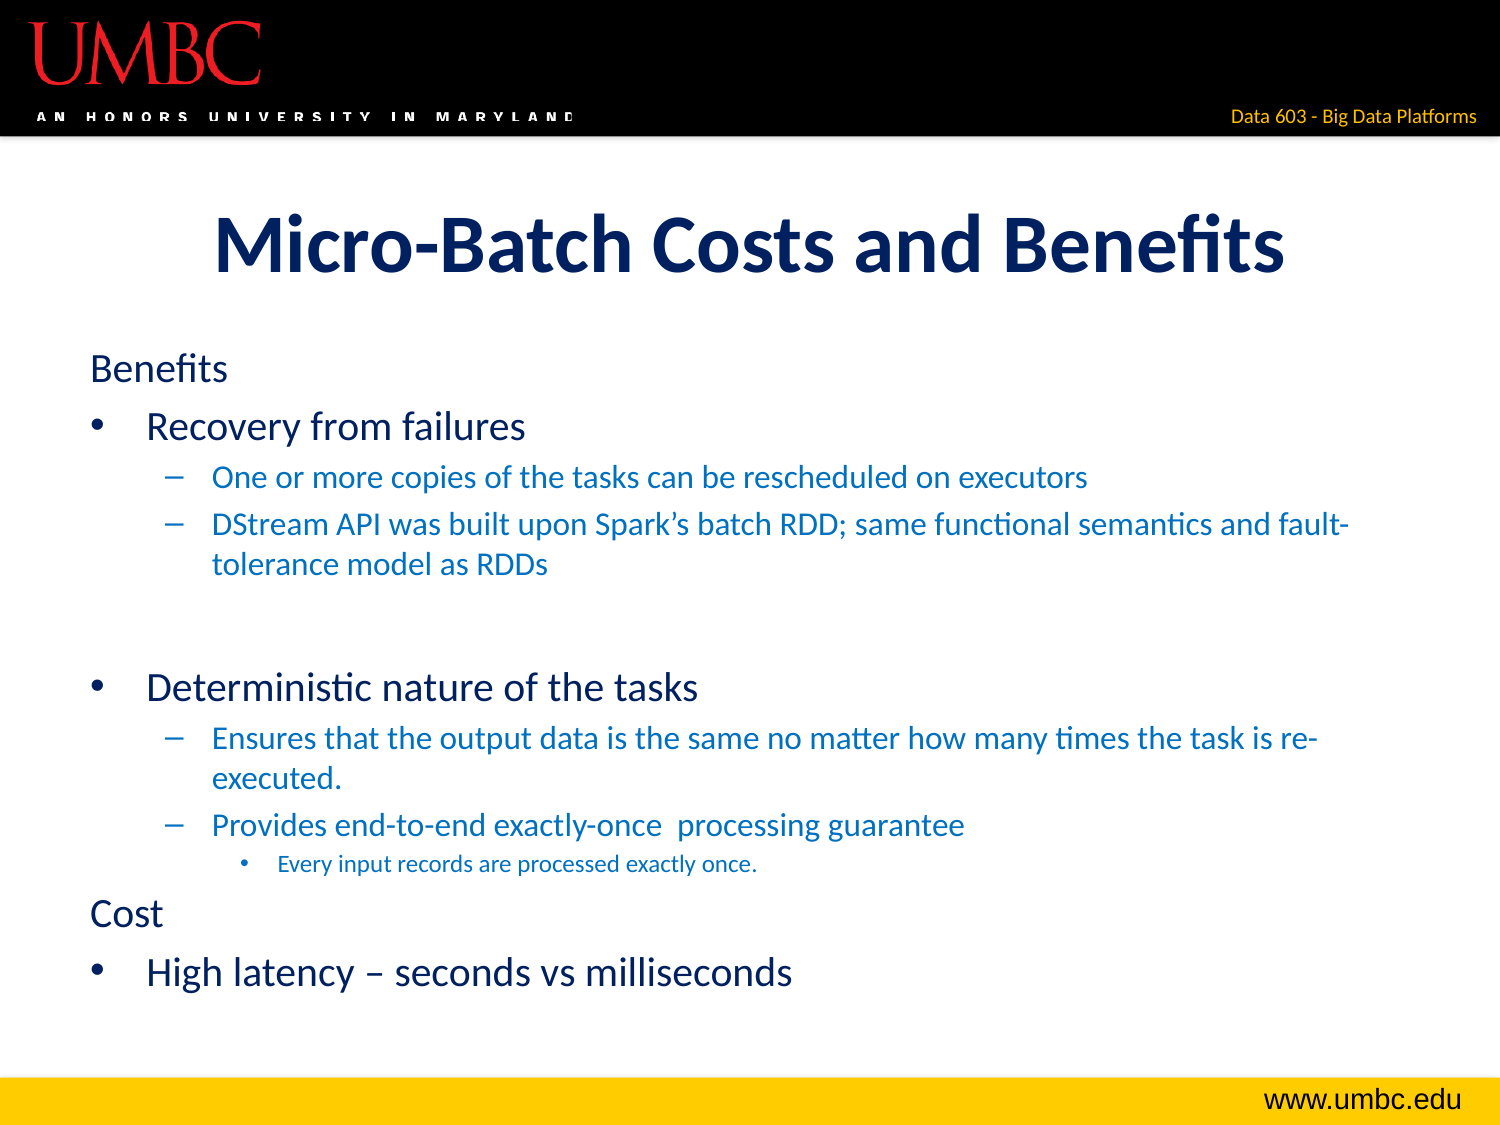

# Micro-Batch Costs and Benefits
Benefits
Recovery from failures
One or more copies of the tasks can be rescheduled on executors
DStream API was built upon Spark’s batch RDD; same functional semantics and fault-tolerance model as RDDs

Deterministic nature of the tasks
Ensures that the output data is the same no matter how many times the task is re-executed.
Provides end-to-end exactly-once  processing guarantee
Every input records are processed exactly once.
Cost
High latency – seconds vs milliseconds